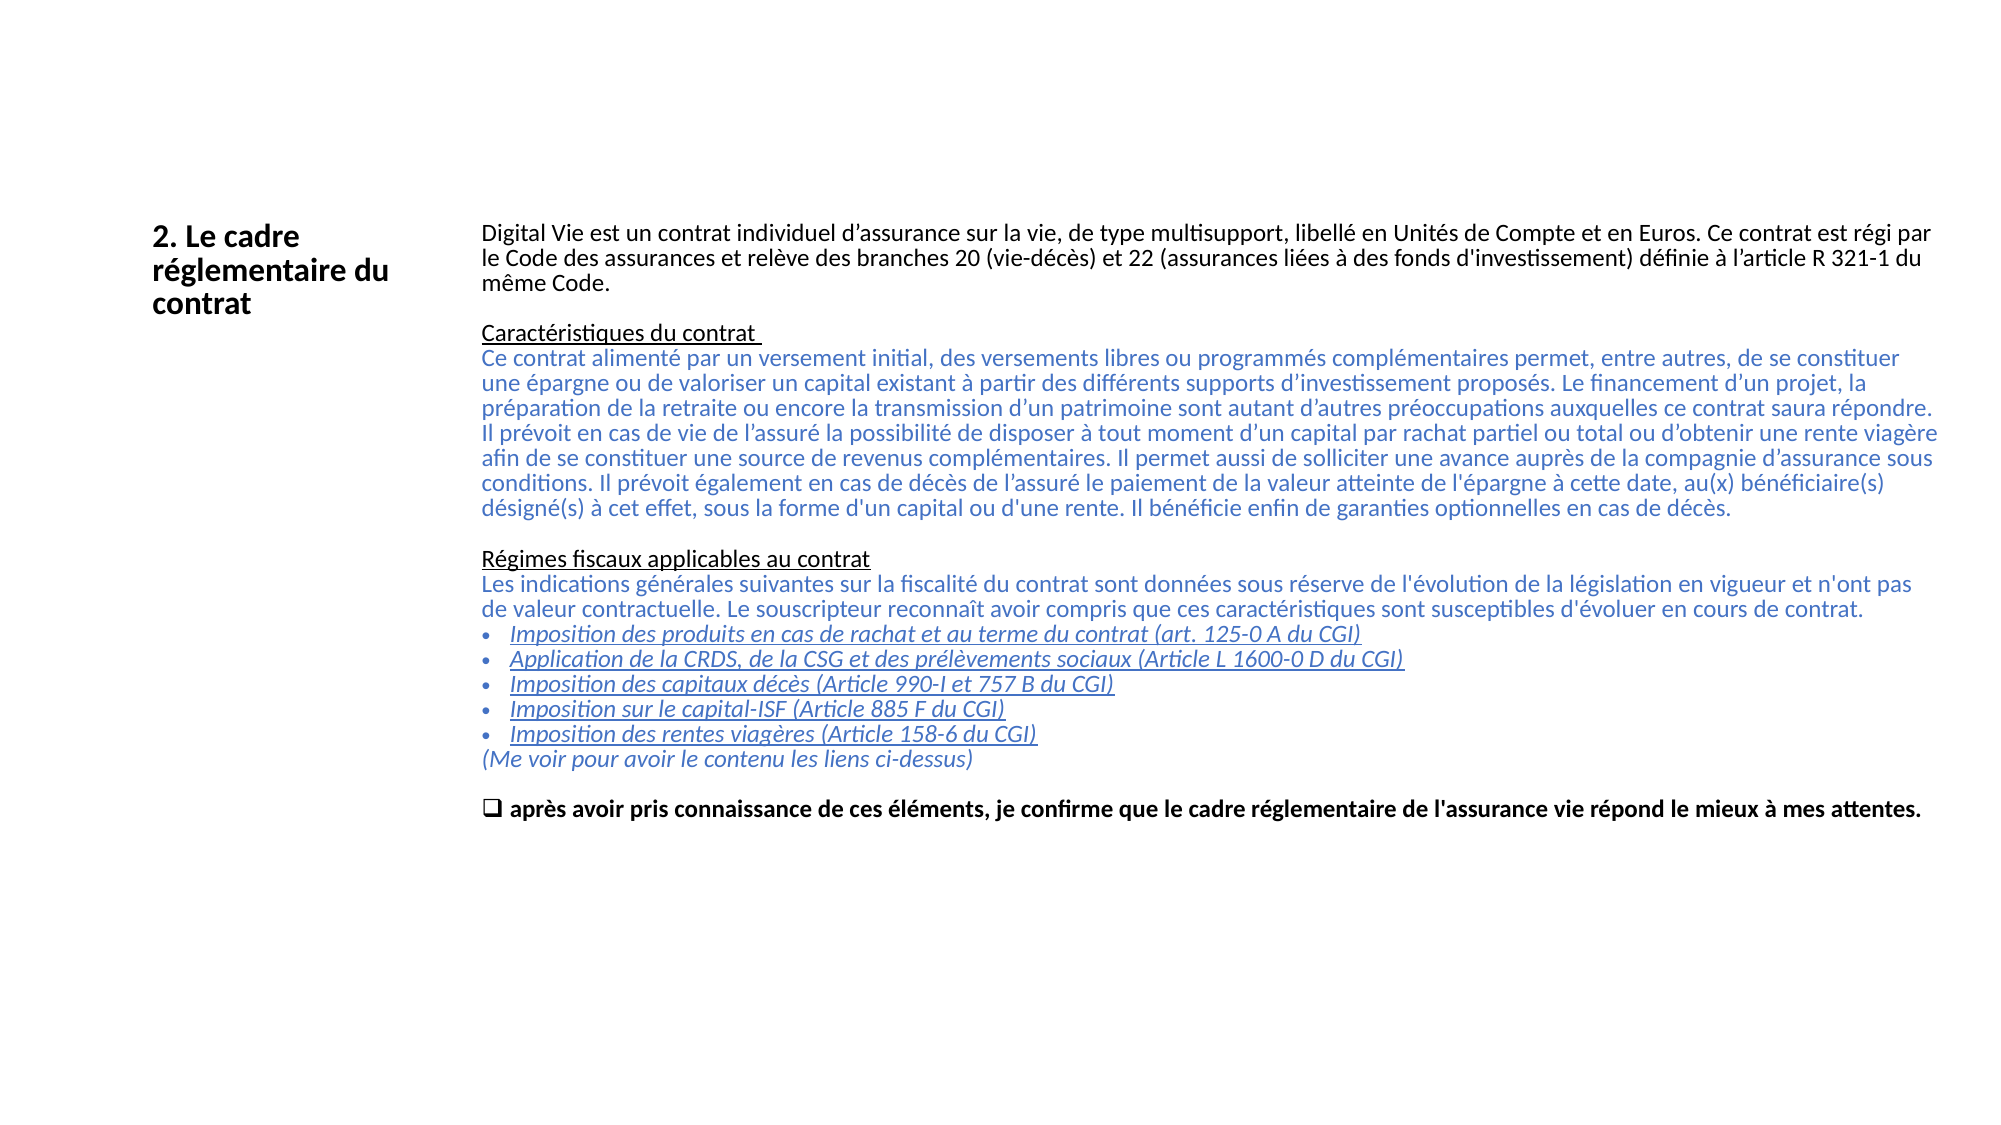

| 2. Le cadre réglementaire du contrat | Digital Vie est un contrat individuel d’assurance sur la vie, de type multisupport, libellé en Unités de Compte et en Euros. Ce contrat est régi par le Code des assurances et relève des branches 20 (vie-décès) et 22 (assurances liées à des fonds d'investissement) définie à l’article R 321-1 du même Code. Caractéristiques du contrat Ce contrat alimenté par un versement initial, des versements libres ou programmés complémentaires permet, entre autres, de se constituer une épargne ou de valoriser un capital existant à partir des différents supports d’investissement proposés. Le financement d’un projet, la préparation de la retraite ou encore la transmission d’un patrimoine sont autant d’autres préoccupations auxquelles ce contrat saura répondre. Il prévoit en cas de vie de l’assuré la possibilité de disposer à tout moment d’un capital par rachat partiel ou total ou d’obtenir une rente viagère afin de se constituer une source de revenus complémentaires. Il permet aussi de solliciter une avance auprès de la compagnie d’assurance sous conditions. Il prévoit également en cas de décès de l’assuré le paiement de la valeur atteinte de l'épargne à cette date, au(x) bénéficiaire(s) désigné(s) à cet effet, sous la forme d'un capital ou d'une rente. Il bénéficie enfin de garanties optionnelles en cas de décès. Régimes fiscaux applicables au contrat Les indications générales suivantes sur la fiscalité du contrat sont données sous réserve de l'évolution de la législation en vigueur et n'ont pas de valeur contractuelle. Le souscripteur reconnaît avoir compris que ces caractéristiques sont susceptibles d'évoluer en cours de contrat. Imposition des produits en cas de rachat et au terme du contrat (art. 125-0 A du CGI) Application de la CRDS, de la CSG et des prélèvements sociaux (Article L 1600-0 D du CGI) Imposition des capitaux décès (Article 990-I et 757 B du CGI) Imposition sur le capital-ISF (Article 885 F du CGI) Imposition des rentes viagères (Article 158-6 du CGI) (Me voir pour avoir le contenu les liens ci-dessus) après avoir pris connaissance de ces éléments, je confirme que le cadre réglementaire de l'assurance vie répond le mieux à mes attentes. |
| --- | --- |